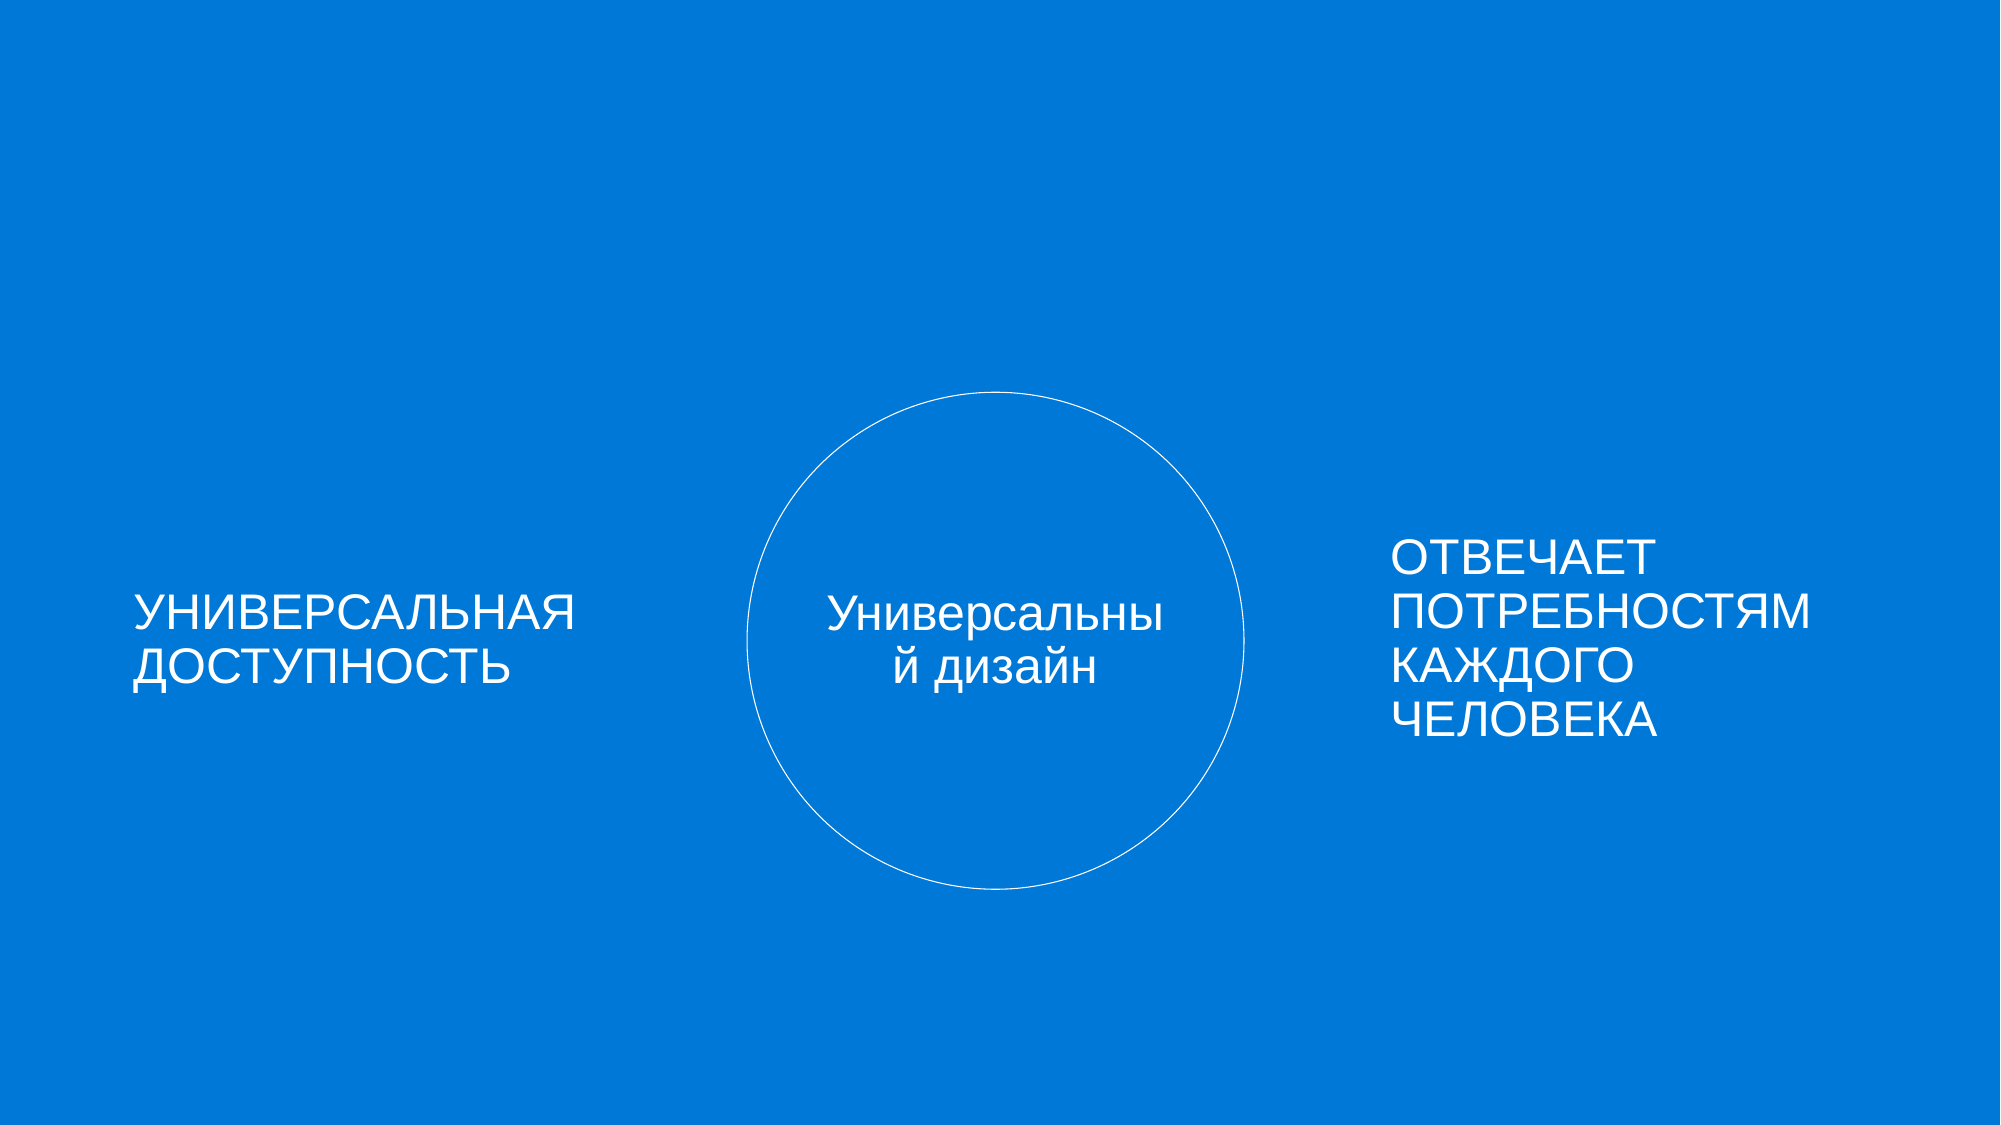

Универсальный дизайн
ОТВЕЧАЕТ
ПОТРЕБНОСТЯМ
КАЖДОГО
ЧЕЛОВЕКА
УНИВЕРСАЛЬНАЯ
ДОСТУПНОСТЬ